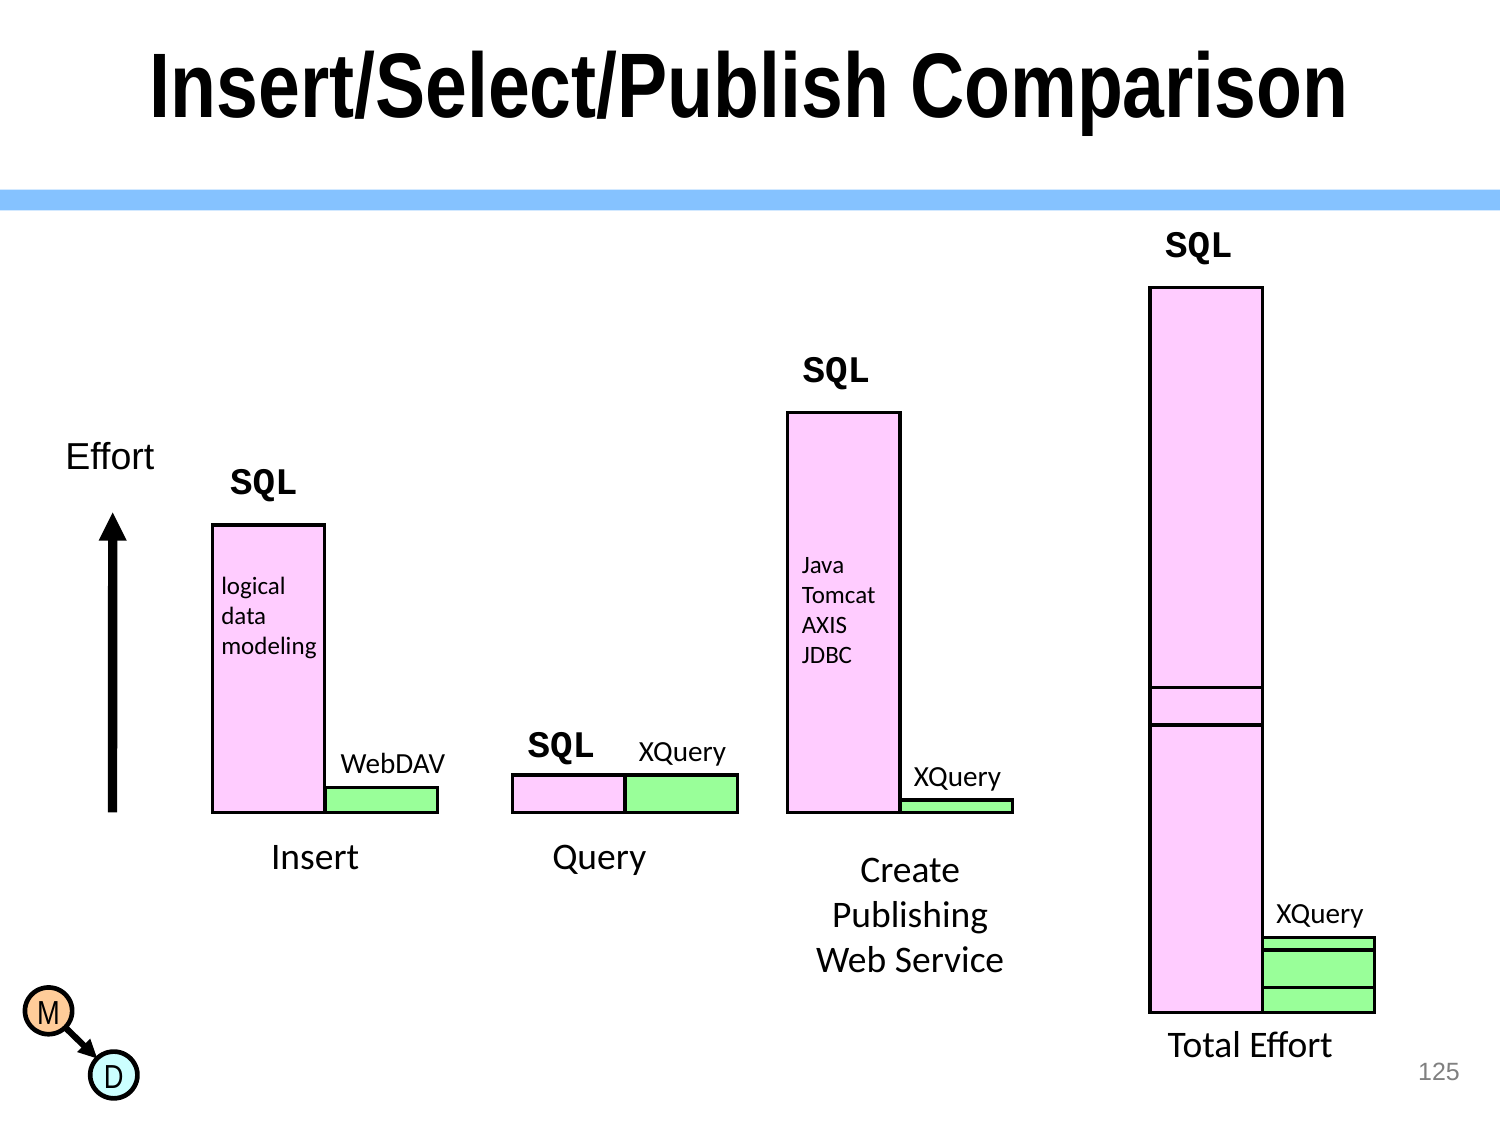

# Insert/Select/Publish Comparison
SQL

SQL

Effort
SQL

Java
Tomcat
AXIS
JDBC
logical
data
modeling

SQL
XQuery

WebDAV
XQuery

Insert
Query
Create
Publishing
Web Service
XQuery

Total Effort
125